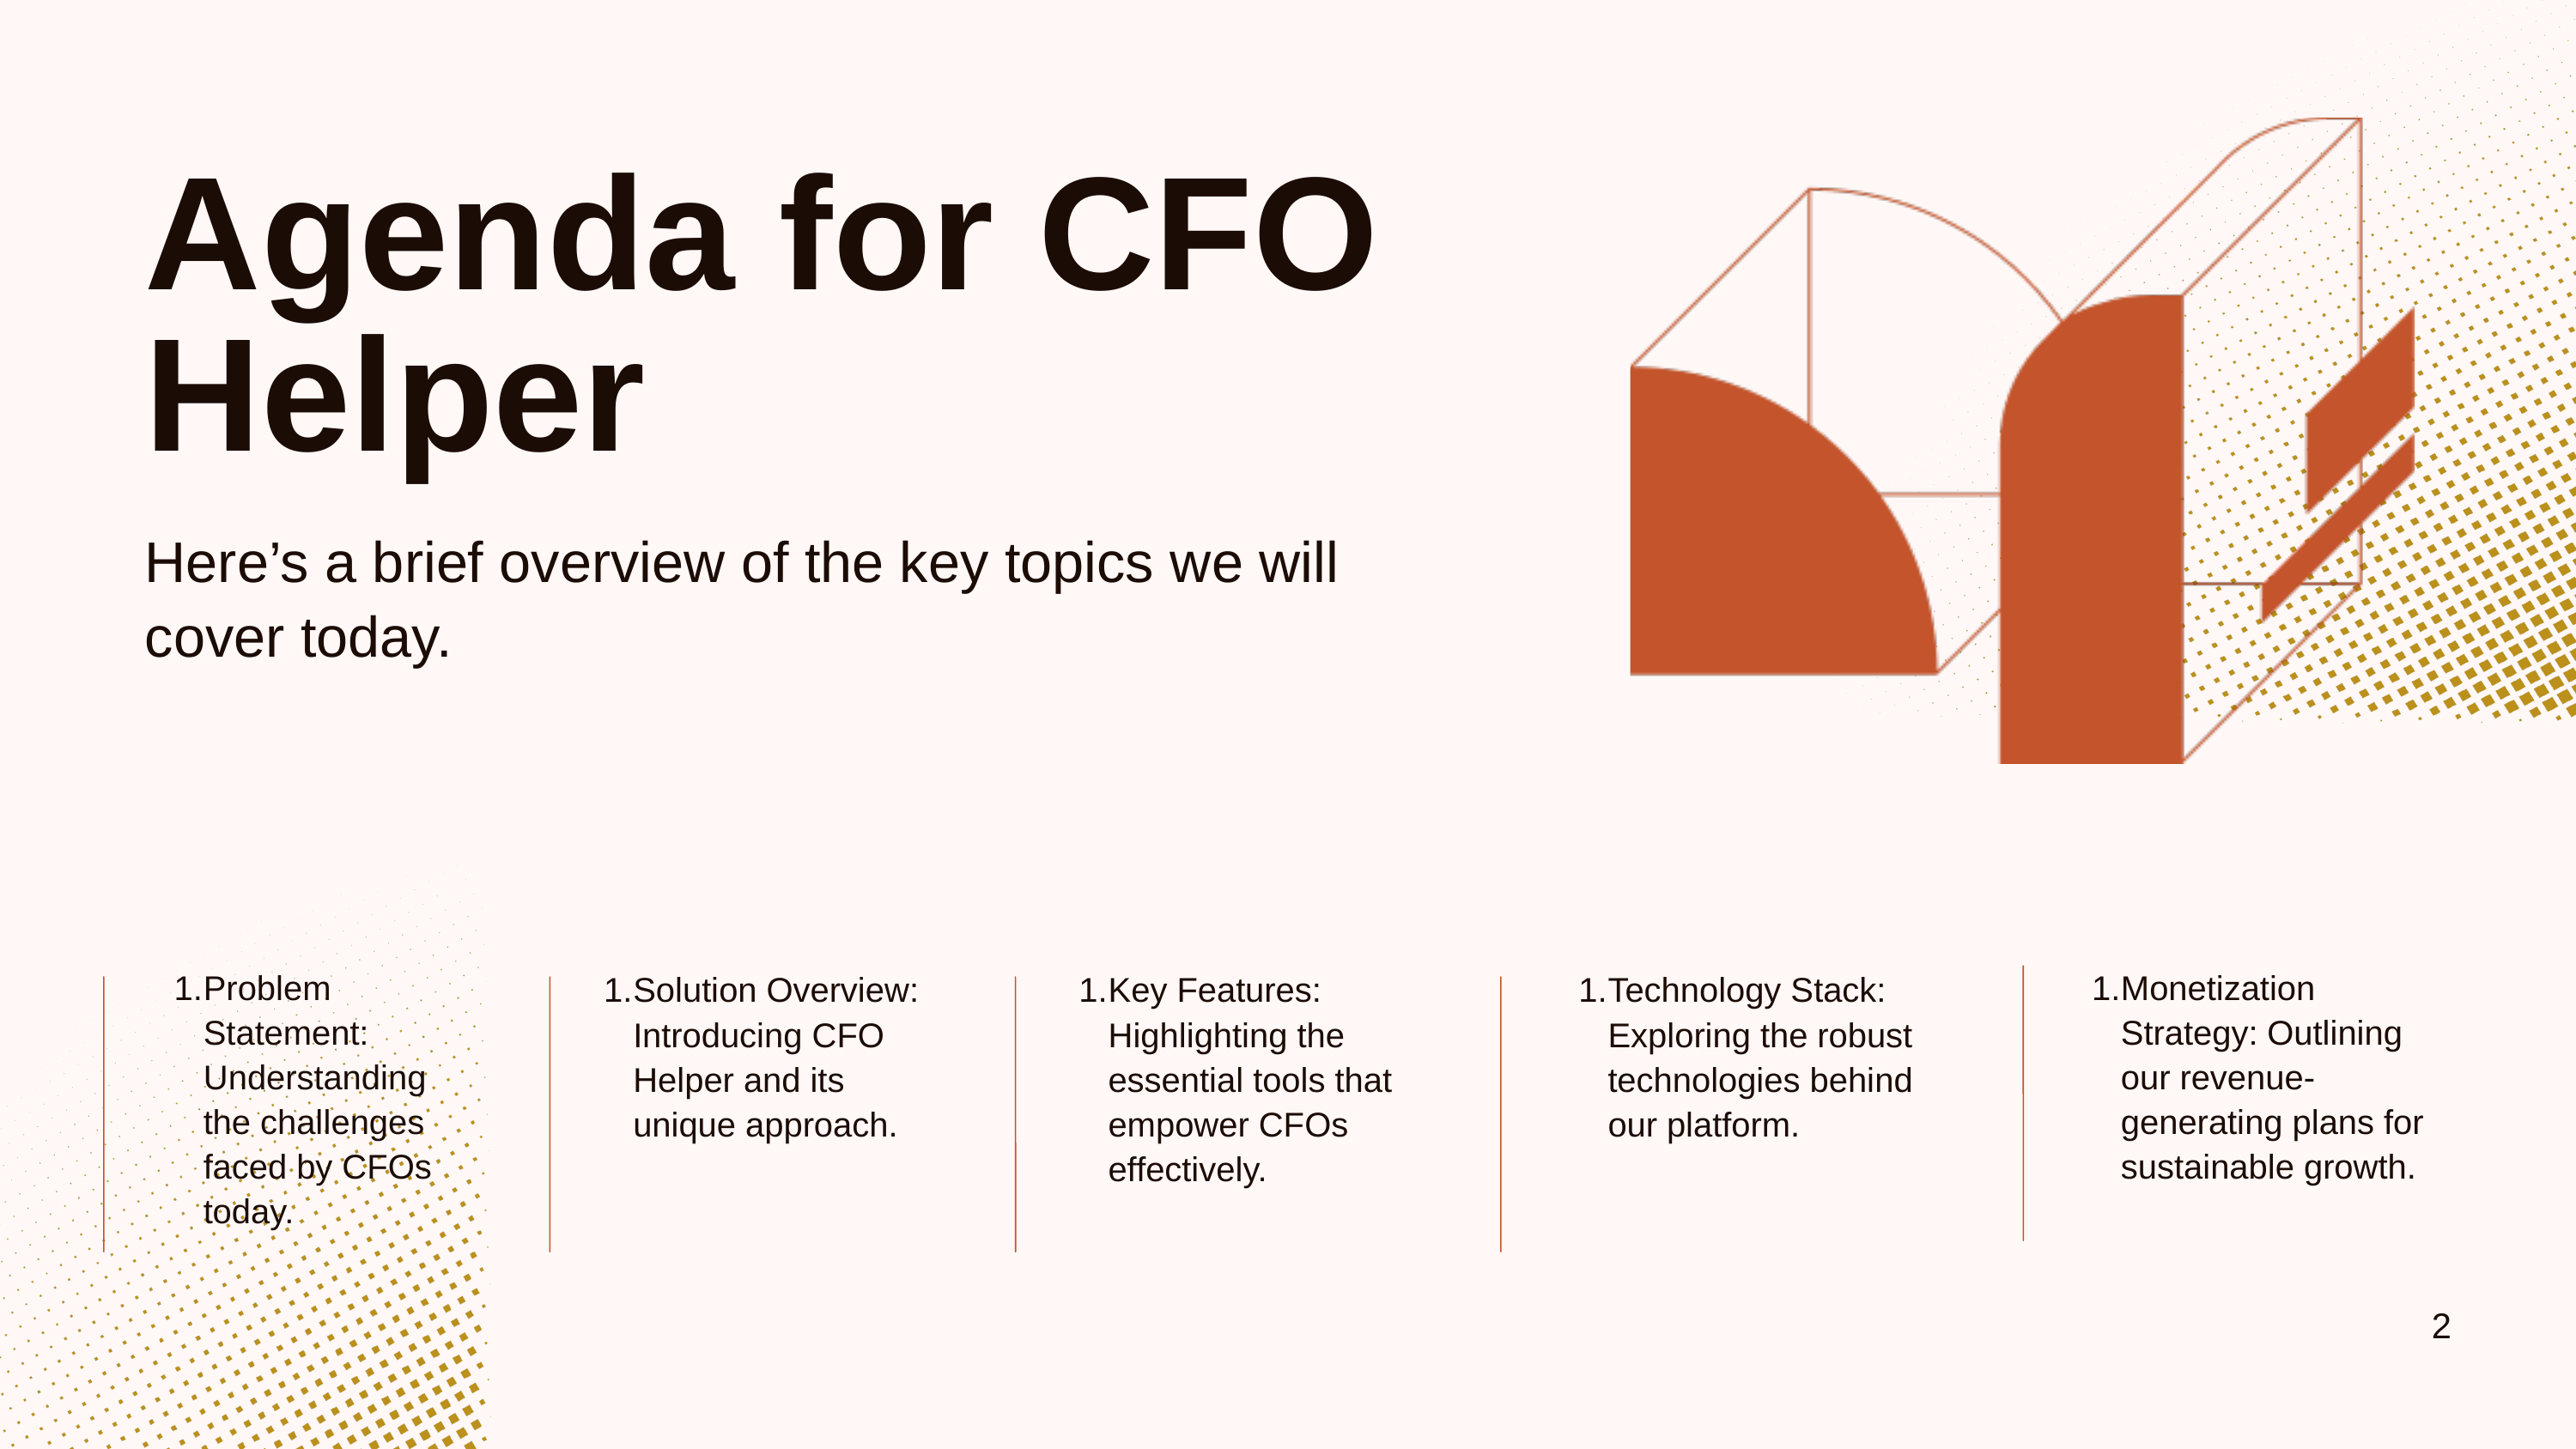

Agenda for CFO Helper
Here’s a brief overview of the key topics we will cover today.

Problem Statement: Understanding the challenges faced by CFOs today.
Monetization Strategy: Outlining our revenue-generating plans for sustainable growth.
Solution Overview: Introducing CFO Helper and its unique approach.
Key Features: Highlighting the essential tools that empower CFOs effectively.
Technology Stack: Exploring the robust technologies behind our platform.

2